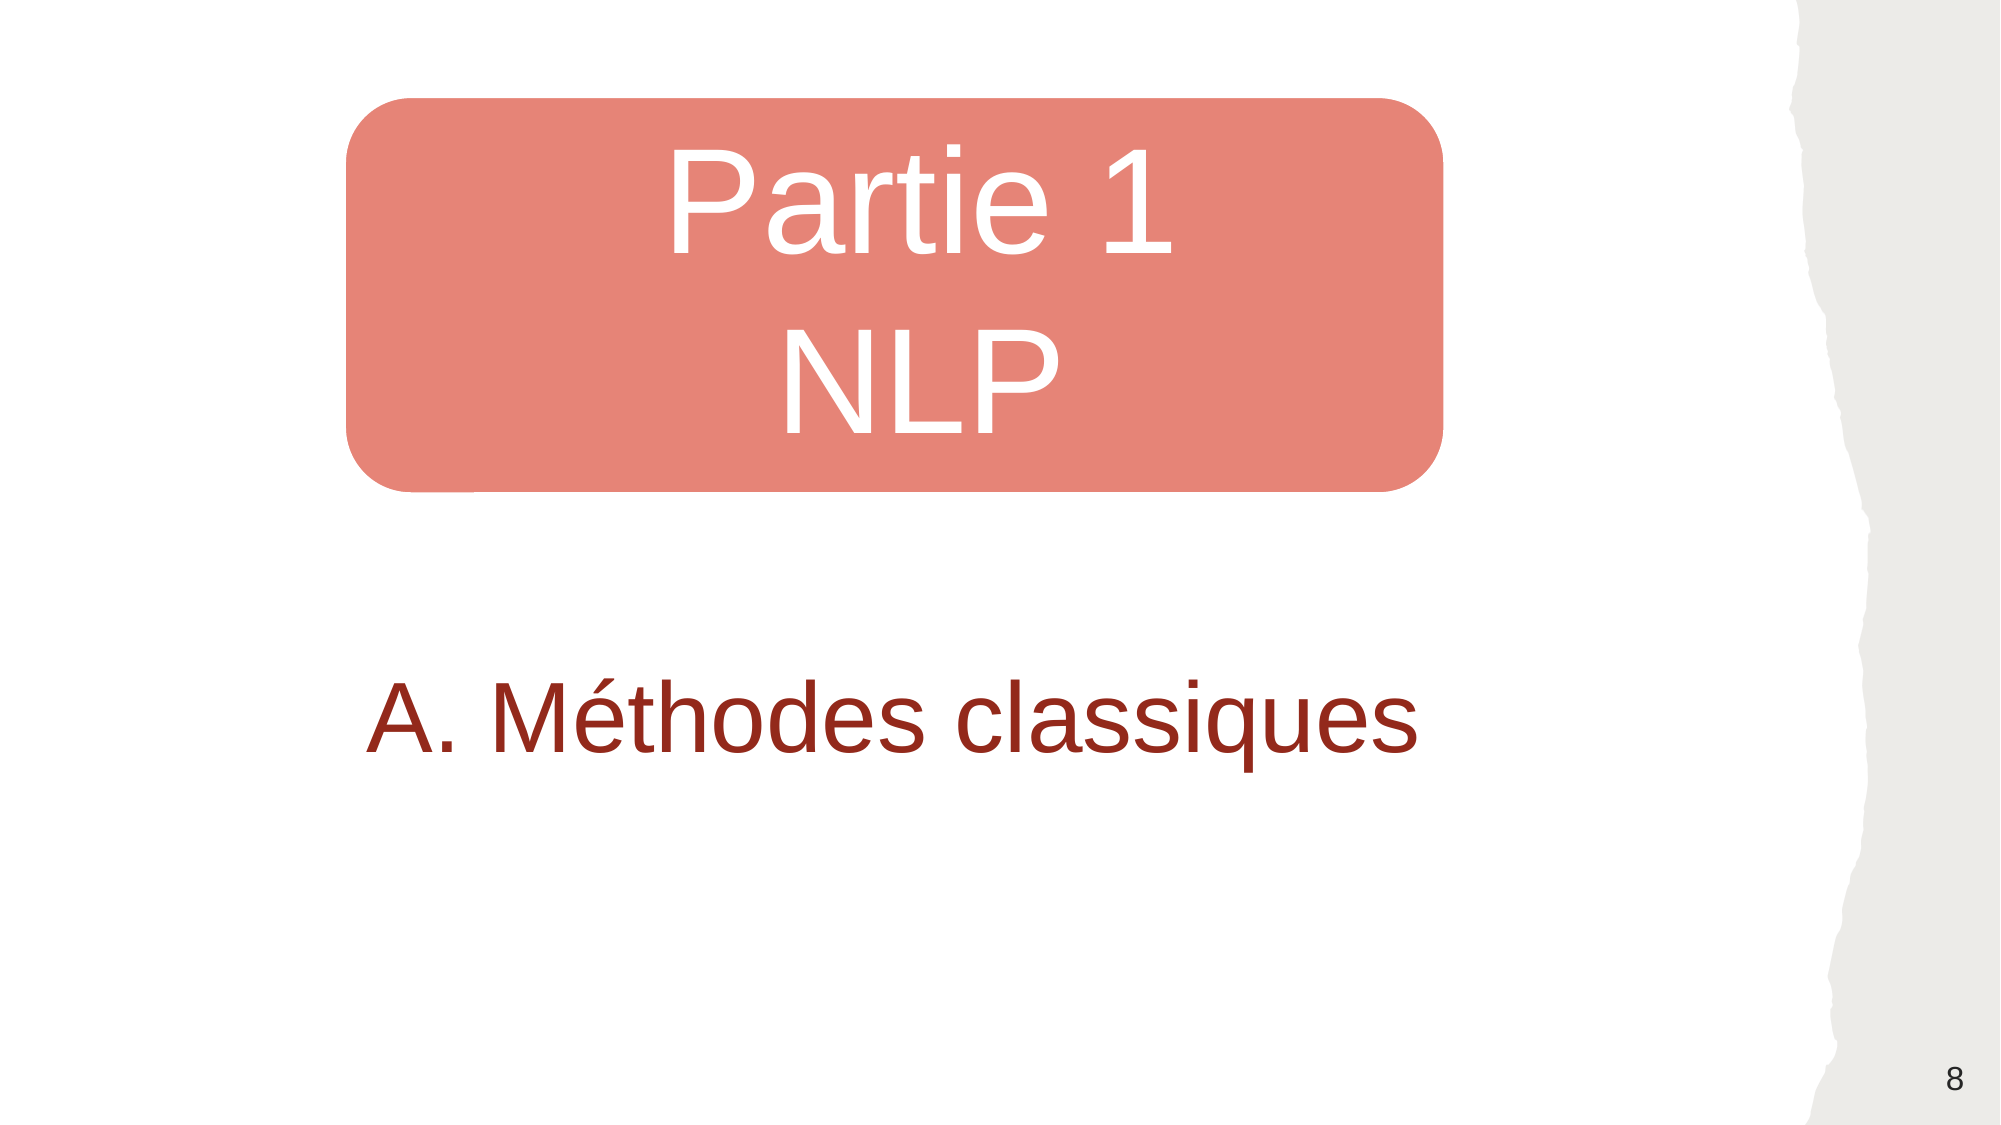

Partie 1
NLP
A. Méthodes classiques
8